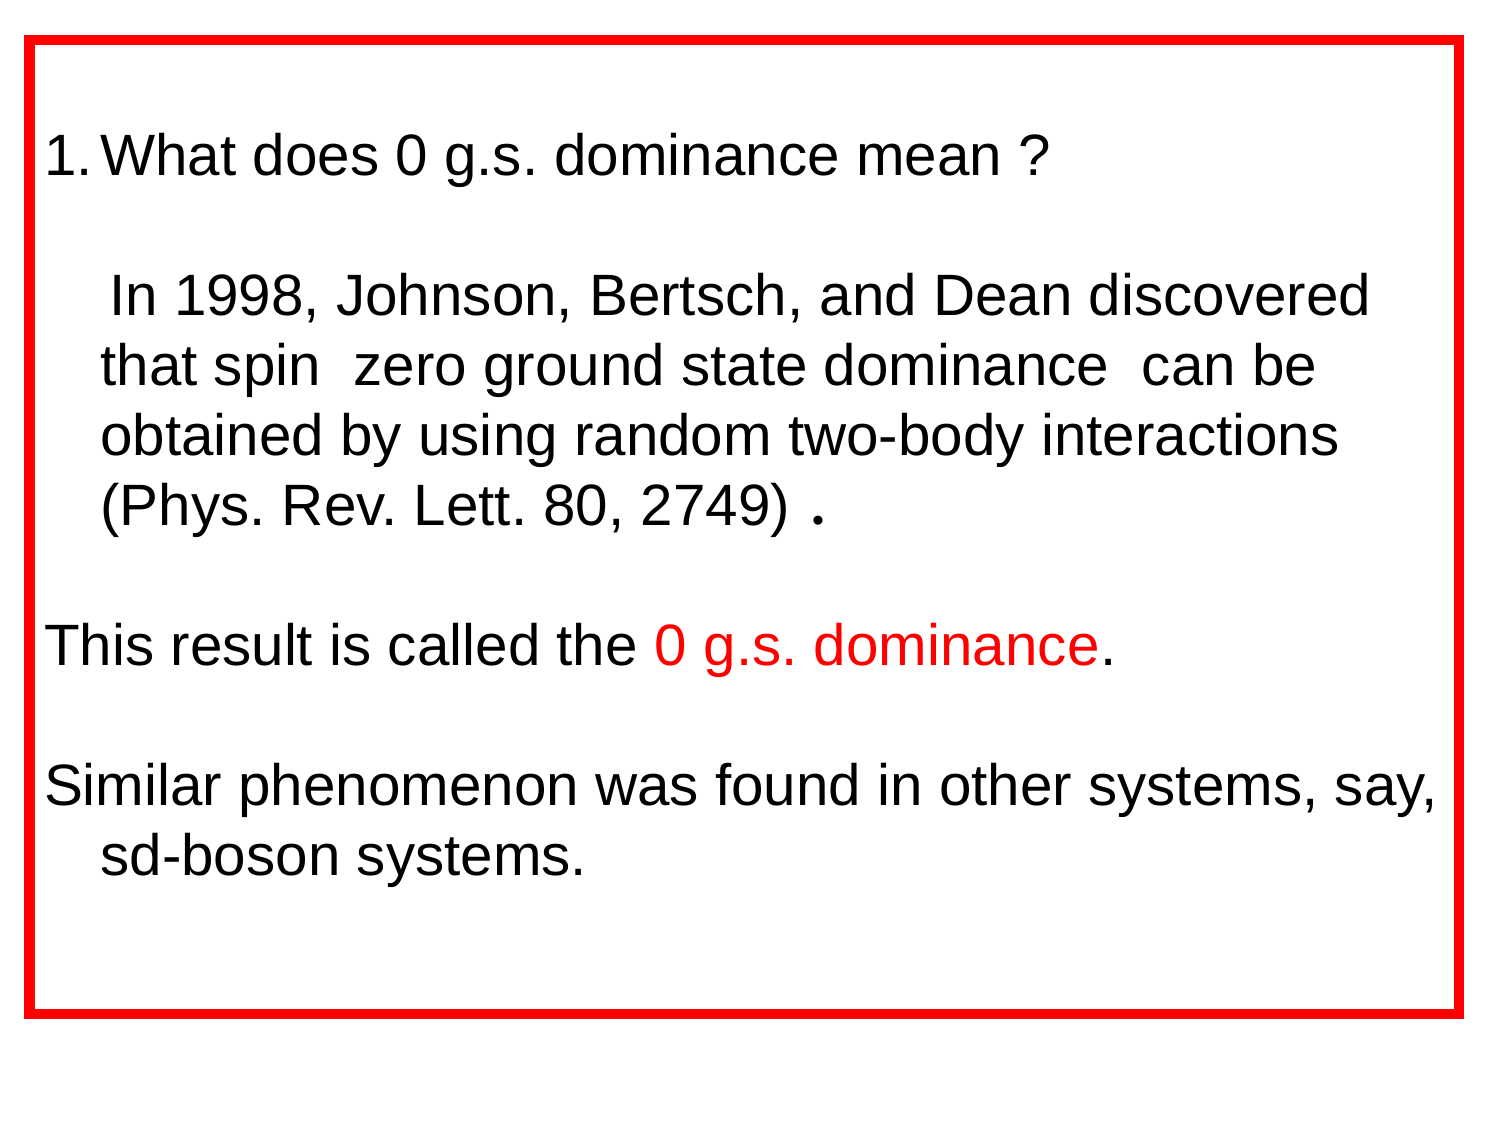

What does 0 g.s. dominance mean ?

    In 1998, Johnson, Bertsch, and Dean discovered that spin  zero ground state dominance  can be obtained by using random two-body interactions (Phys. Rev. Lett. 80, 2749)．

This result is called the 0 g.s. dominance.

Similar phenomenon was found in other systems, say, sd-boson systems.